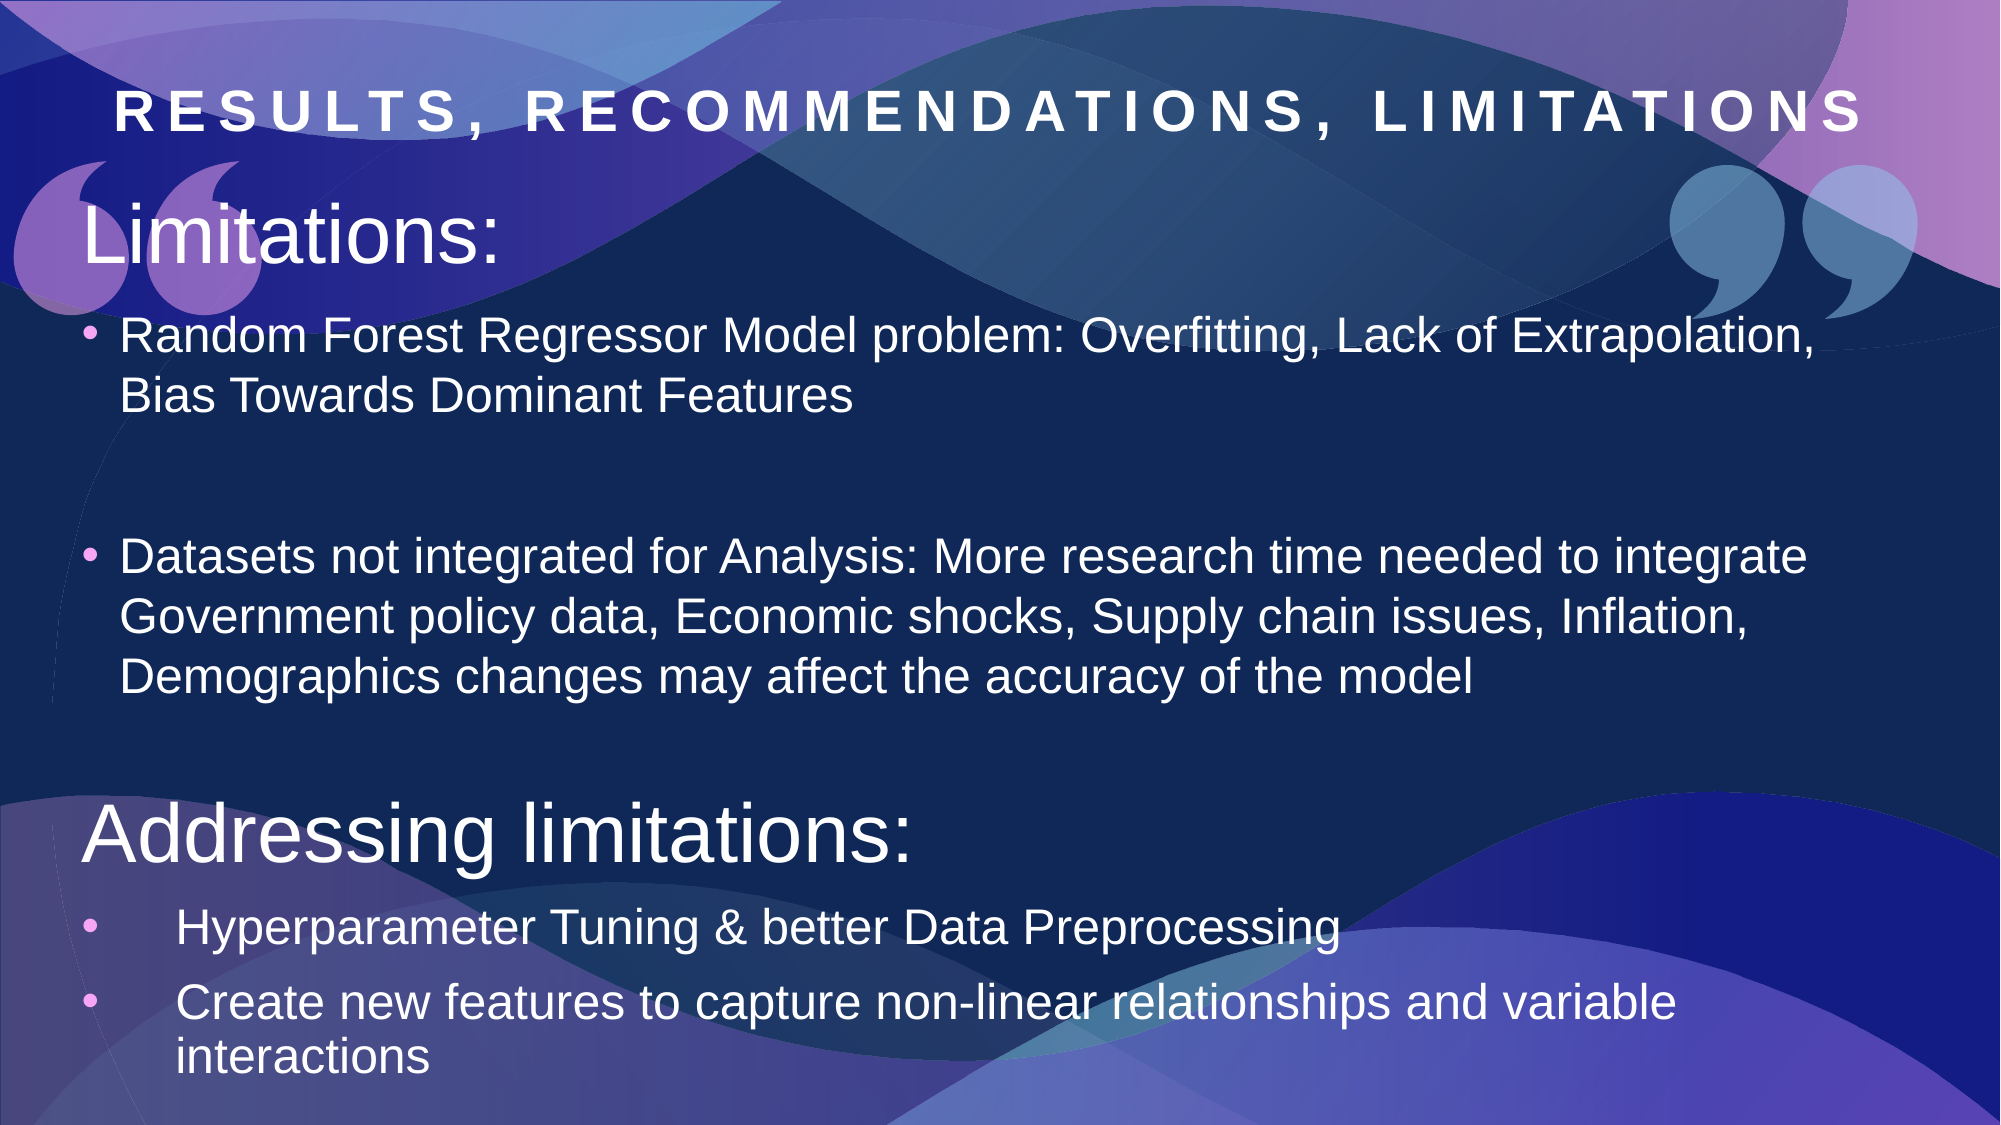

# Results, Recommendations, limitations

Limitations:
Random Forest Regressor Model problem: Overfitting, Lack of Extrapolation, Bias Towards Dominant Features

Datasets not integrated for Analysis: More research time needed to integrate Government policy data, Economic shocks, Supply chain issues, Inflation, Demographics changes may affect the accuracy of the model

Addressing limitations:
Hyperparameter Tuning & better Data Preprocessing
Create new features to capture non-linear relationships and variable interactions